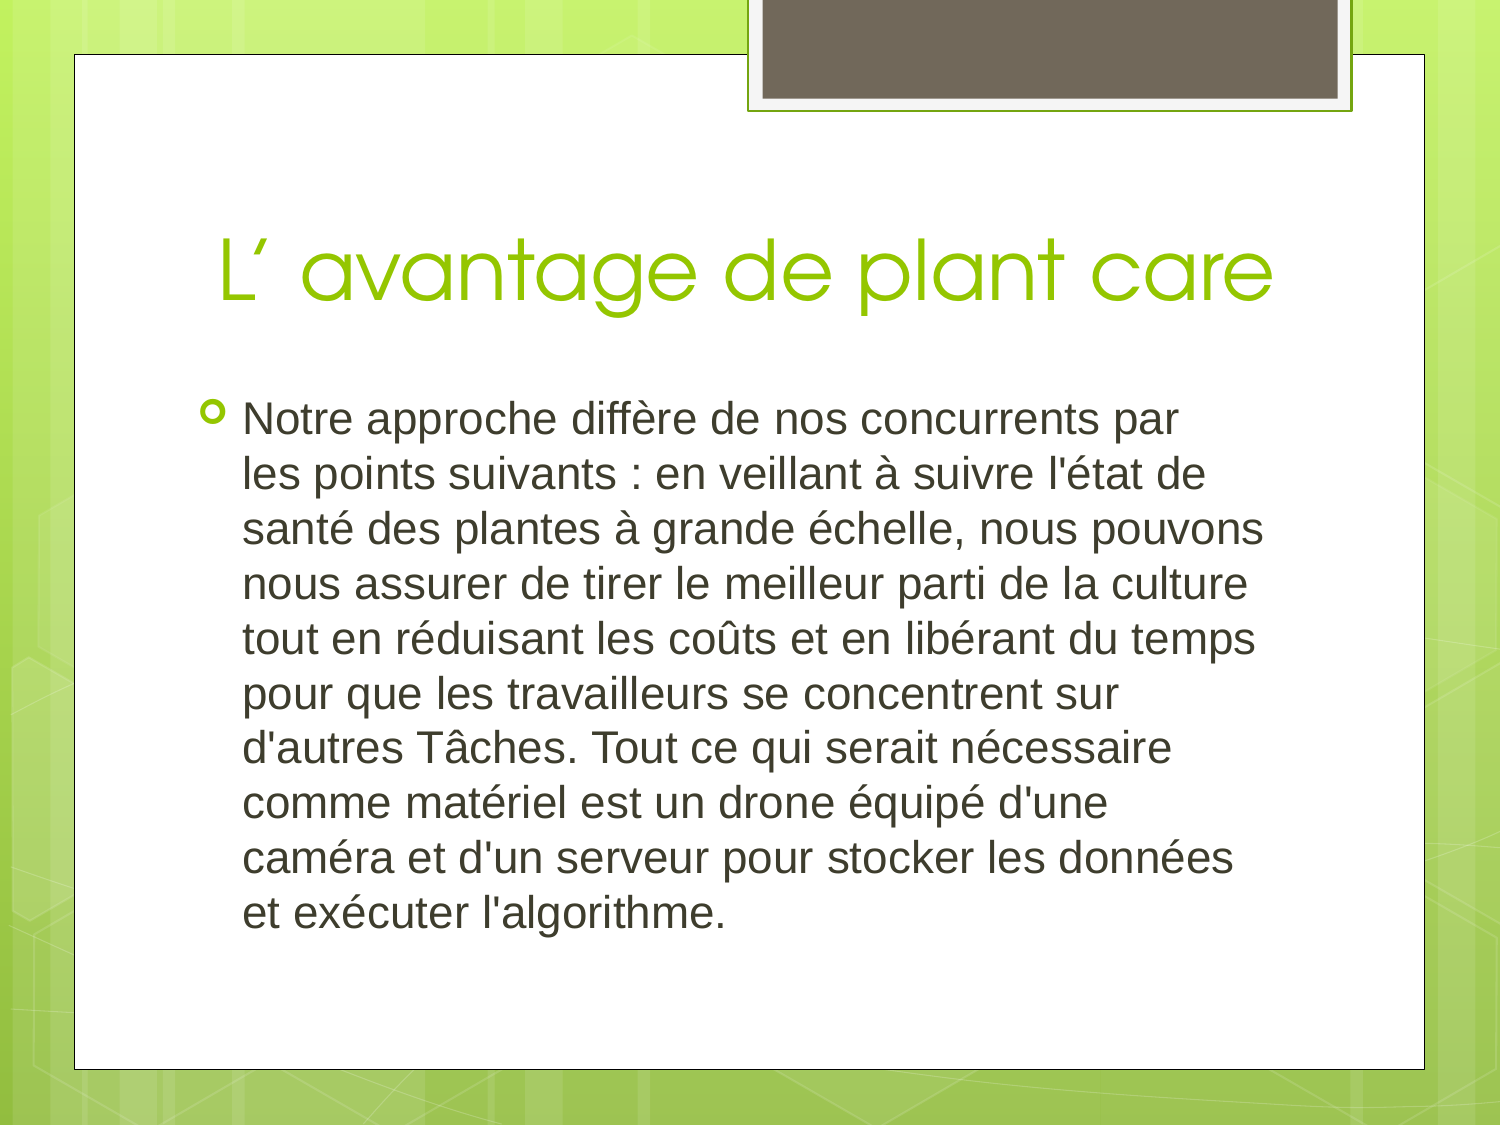

# L’ avantage de plant care
Notre approche diffère de nos concurrents par les points suivants : en veillant à suivre l'état de santé des plantes à grande échelle, nous pouvons nous assurer de tirer le meilleur parti de la culture tout en réduisant les coûts et en libérant du temps pour que les travailleurs se concentrent sur d'autres Tâches. Tout ce qui serait nécessaire comme matériel est un drone équipé d'une caméra et d'un serveur pour stocker les données et exécuter l'algorithme.